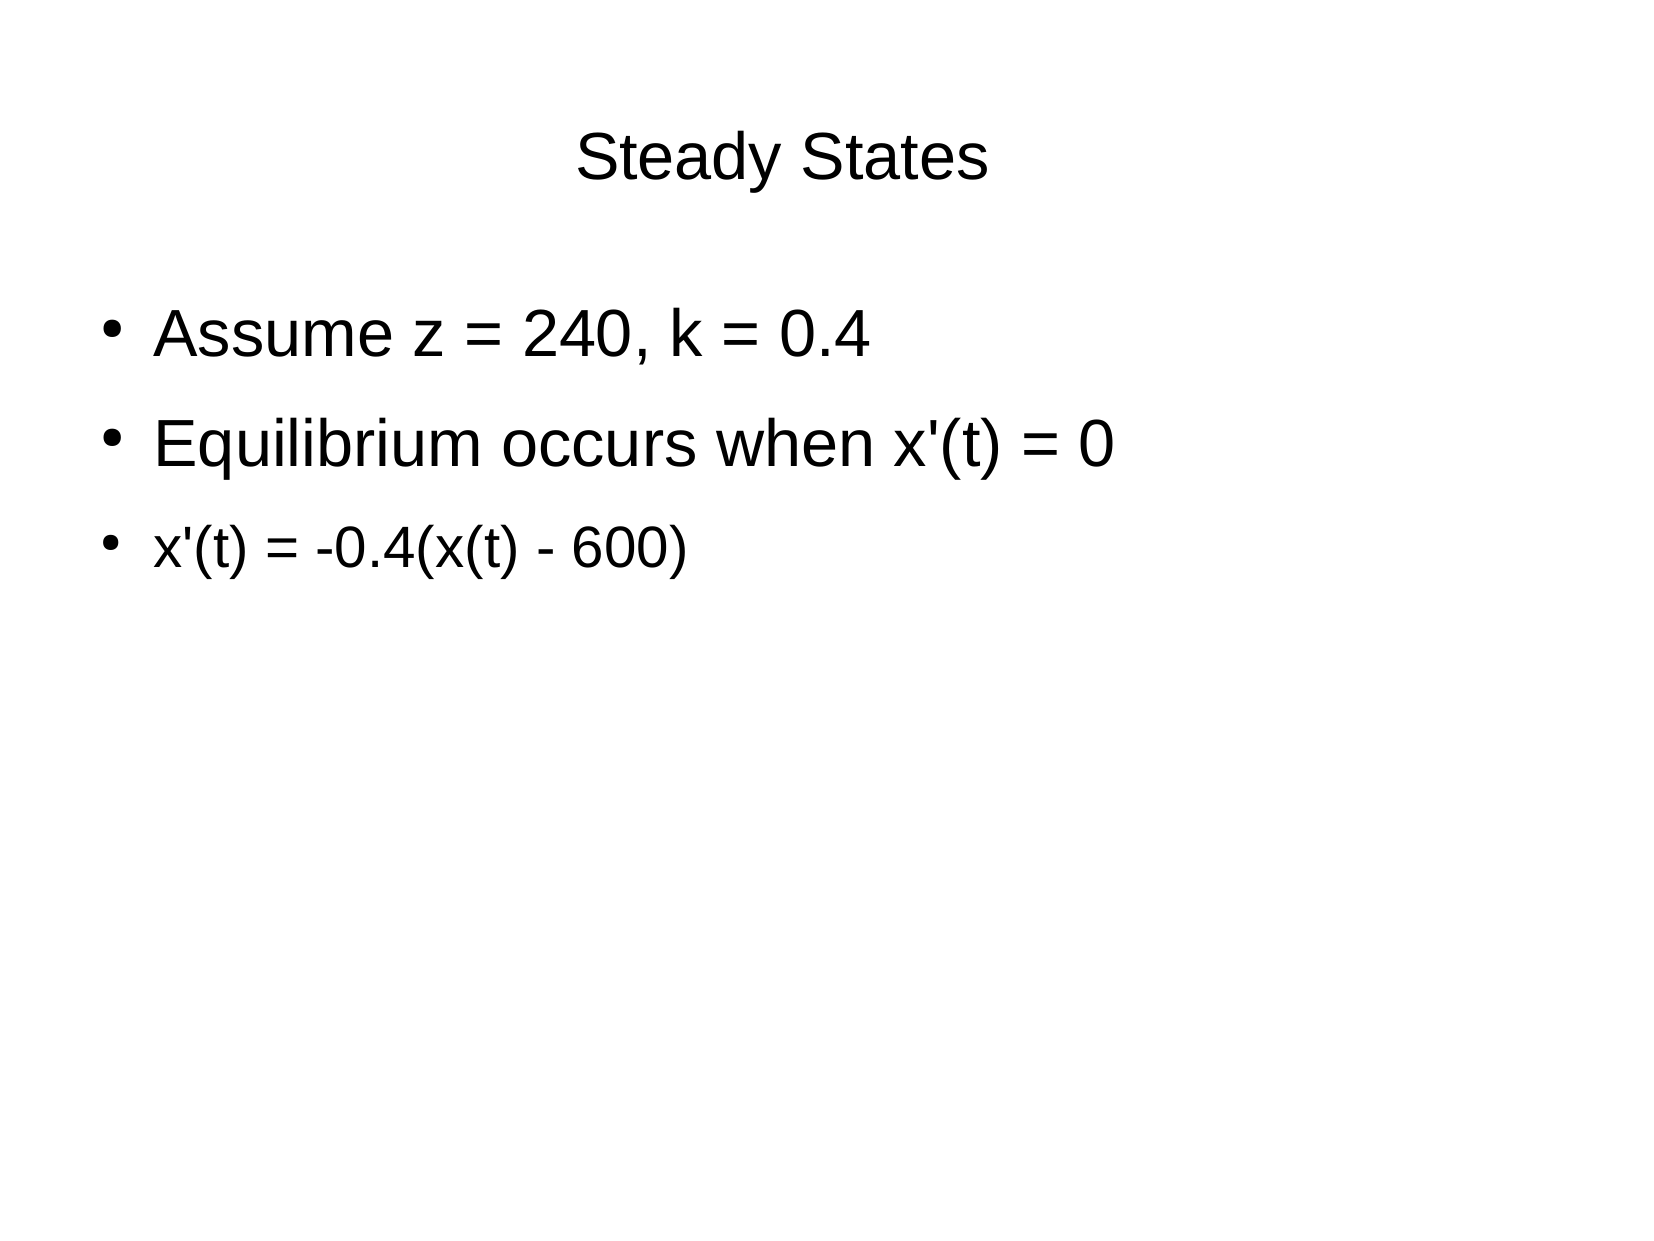

Steady States
Assume z = 240, k = 0.4
Equilibrium occurs when x'(t) = 0
x'(t) = -0.4(x(t) - 600)